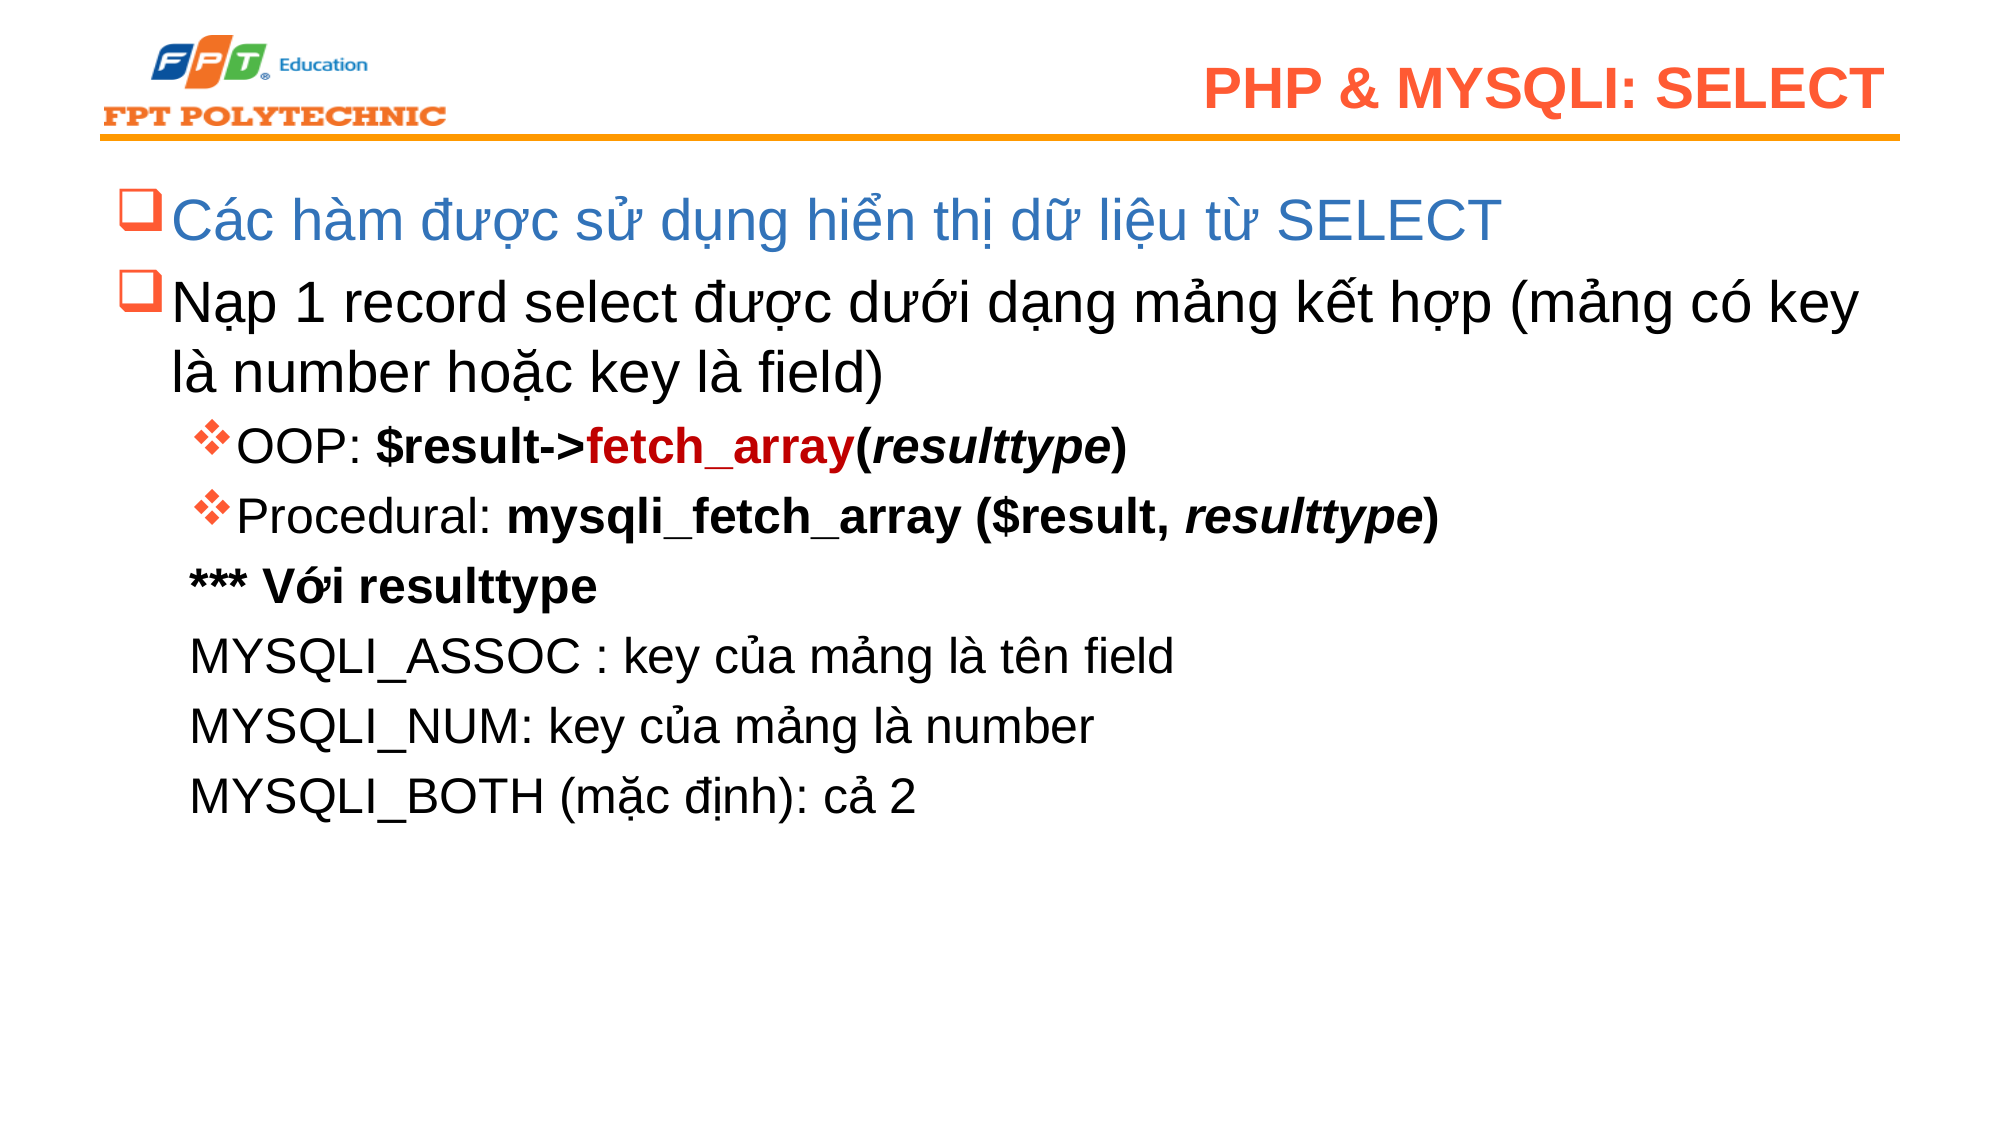

# PHP & Mysqli: Select
Các hàm được sử dụng hiển thị dữ liệu từ SELECT
Nạp 1 record select được dưới dạng mảng kết hợp (mảng có key là number hoặc key là field)
OOP: $result->fetch_array(resulttype)
Procedural: mysqli_fetch_array ($result, resulttype)
*** Với resulttype
MYSQLI_ASSOC : key của mảng là tên field
MYSQLI_NUM: key của mảng là number
MYSQLI_BOTH (mặc định): cả 2